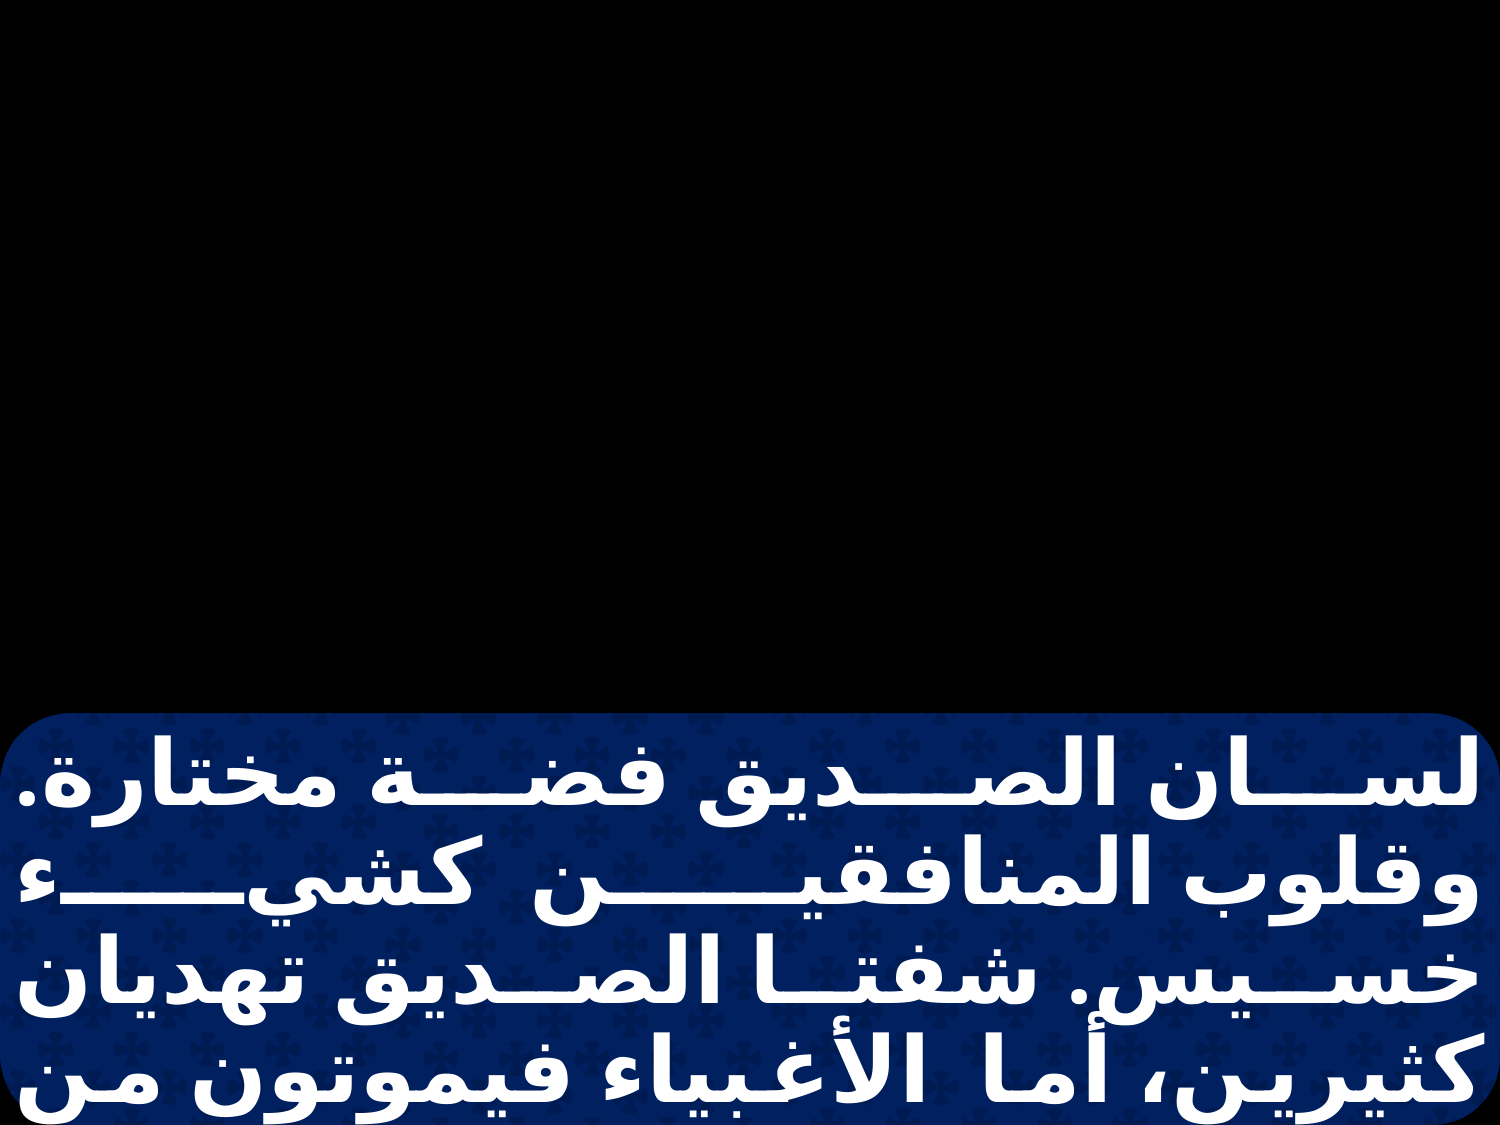

لسان الصديق فضة مختارة. وقلوب المنافقين  كشيء خسيس. شفتا الصديق تهديان كثيرين، أما  الأغبياء فيموتون من نقص الفهم. بركة الرب  تغني، ولا يضاف إليها ألم فعل الرذيلة عند الجاهل